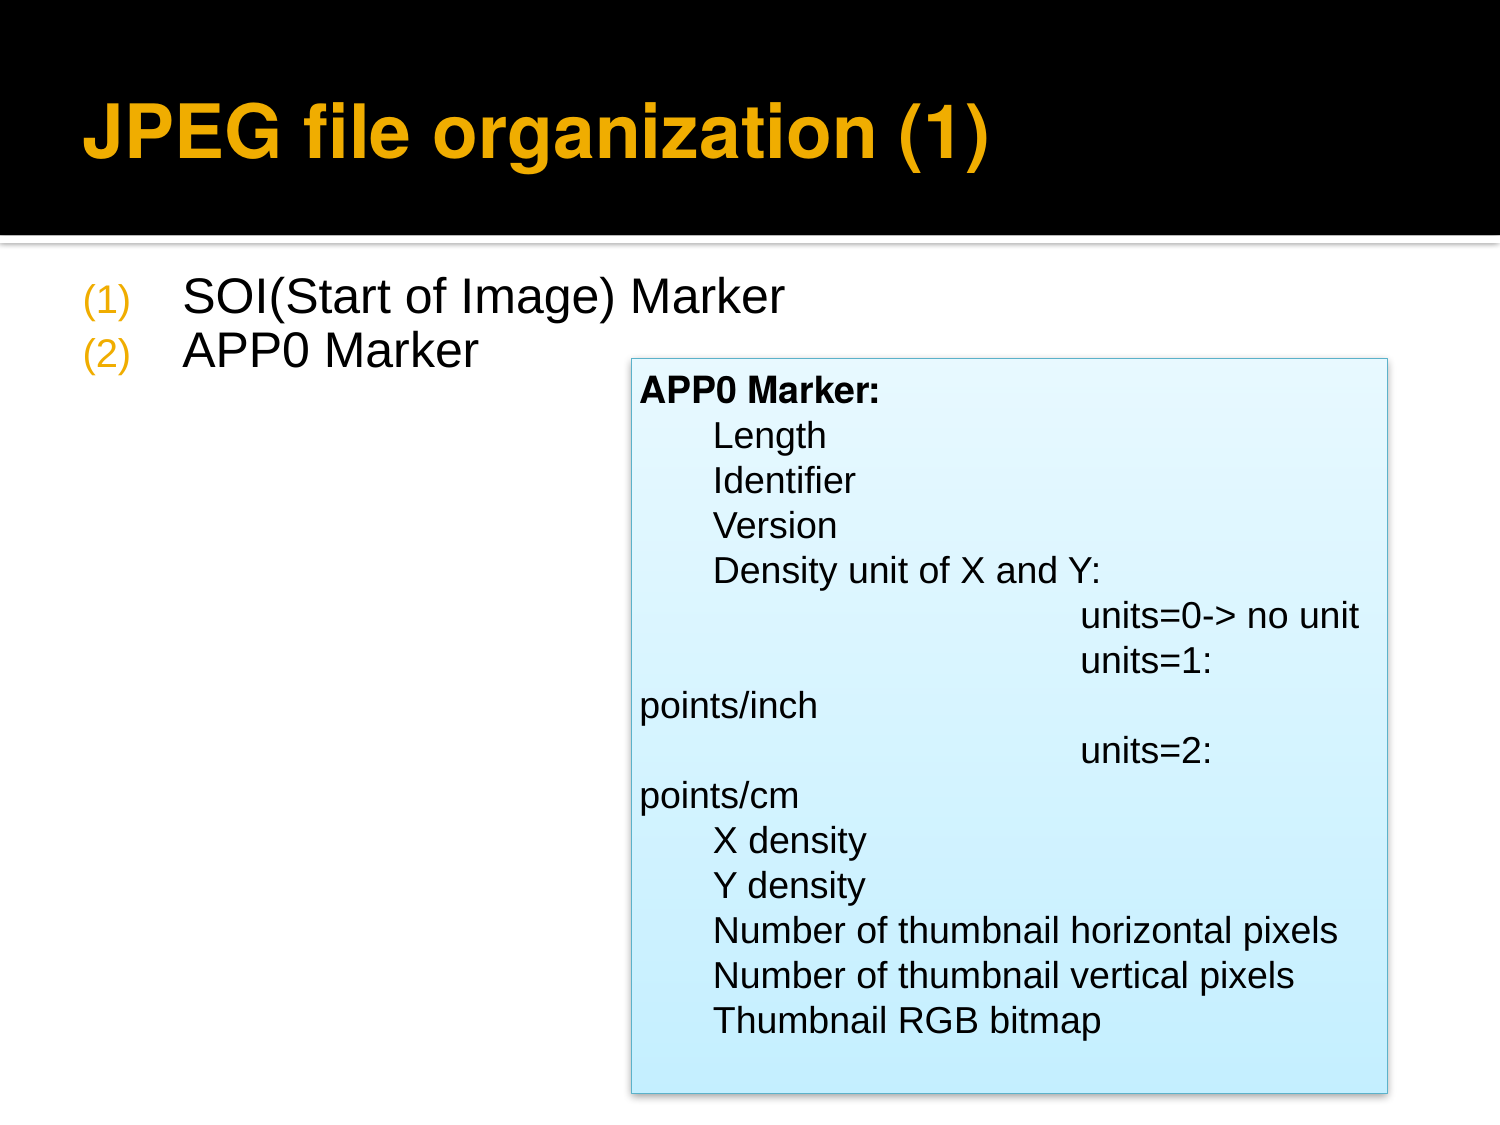

# JPEG file organization (1)
SOI(Start of Image) Marker
APP0 Marker
APP0 Marker:
       Length
       Identifier
       Version
       Density unit of X and Y:
                                          units=0-> no unit
                                          units=1: points/inch
                                          units=2: points/cm
       X density
       Y density
       Number of thumbnail horizontal pixels
       Number of thumbnail vertical pixels
       Thumbnail RGB bitmap